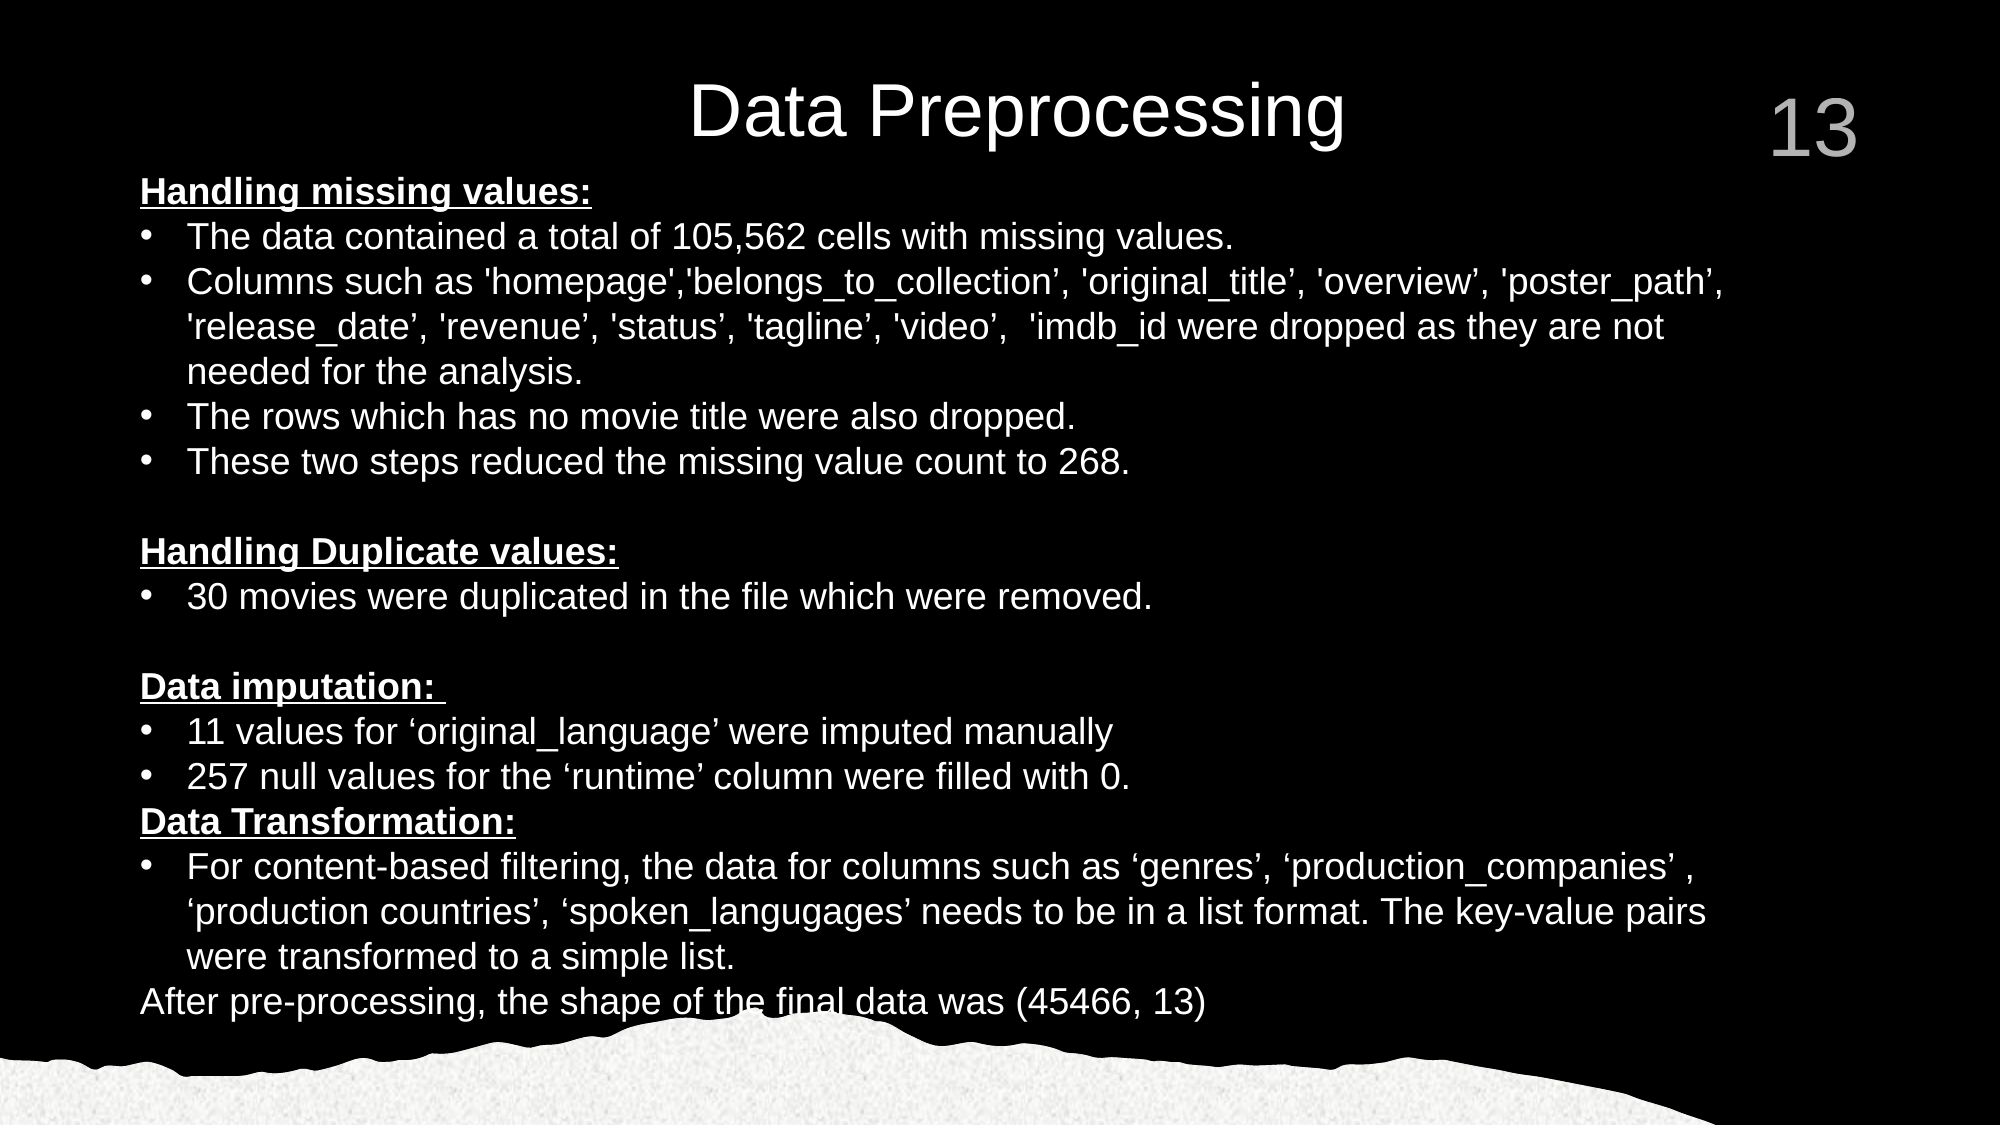

# Data Preprocessing
13
Handling missing values:
The data contained a total of 105,562 cells with missing values.
Columns such as 'homepage','belongs_to_collection’, 'original_title’, 'overview’, 'poster_path’, 'release_date’, 'revenue’, 'status’, 'tagline’, 'video’,  'imdb_id were dropped as they are not needed for the analysis.
The rows which has no movie title were also dropped.
These two steps reduced the missing value count to 268.

Handling Duplicate values:
30 movies were duplicated in the file which were removed.

Data imputation:
11 values for ‘original_language’ were imputed manually
257 null values for the ‘runtime’ column were filled with 0.
Data Transformation:
For content-based filtering, the data for columns such as ‘genres’, ‘production_companies’ , ‘production countries’, ‘spoken_langugages’ needs to be in a list format. The key-value pairs were transformed to a simple list.
After pre-processing, the shape of the final data was (45466, 13)